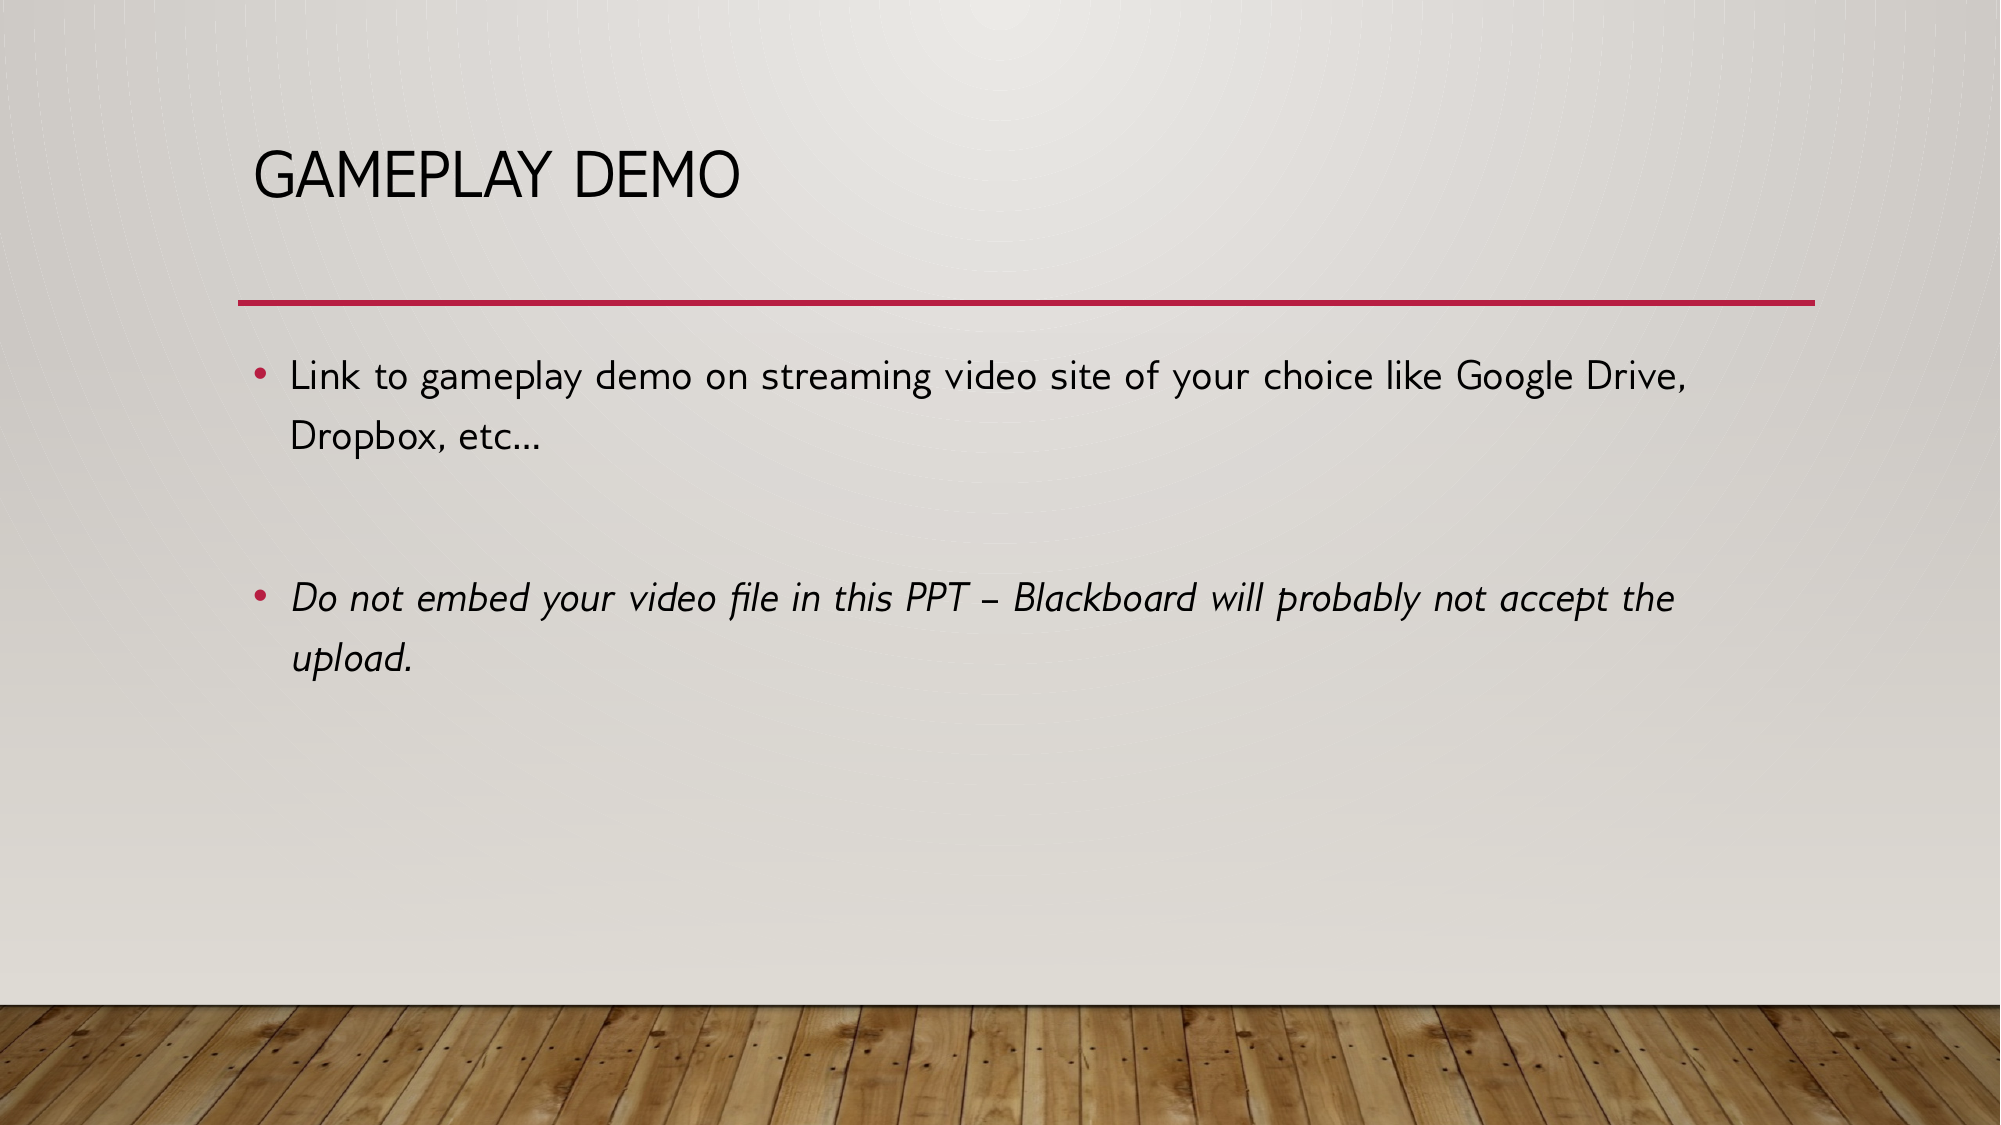

# Gameplay Demo
Link to gameplay demo on streaming video site of your choice like Google Drive, Dropbox, etc…

Do not embed your video file in this PPT – Blackboard will probably not accept the upload.